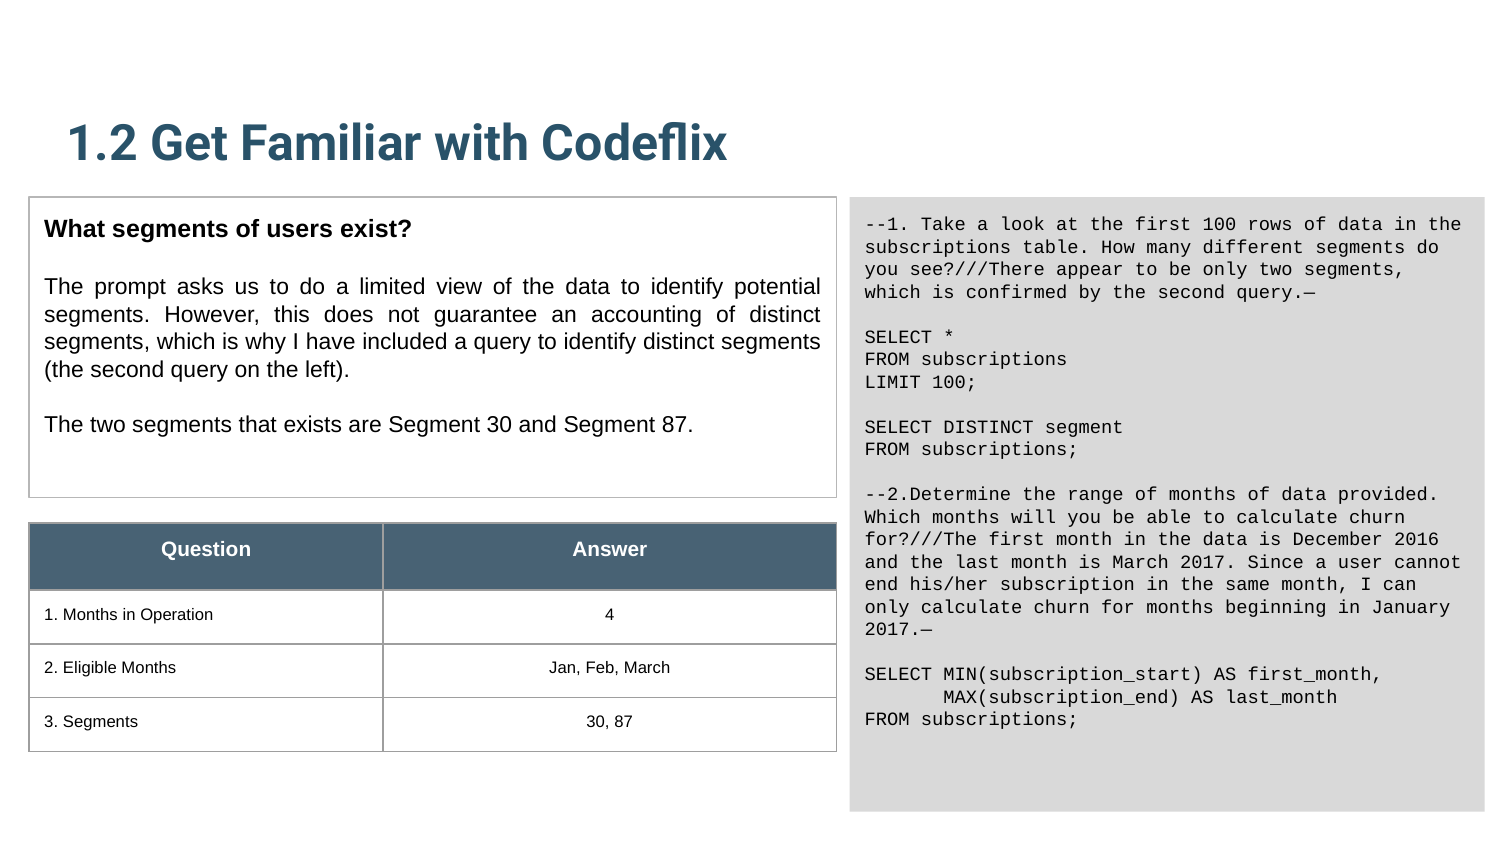

1.2 Get Familiar with Codeflix
What segments of users exist?

The prompt asks us to do a limited view of the data to identify potential segments. However, this does not guarantee an accounting of distinct segments, which is why I have included a query to identify distinct segments (the second query on the left).

The two segments that exists are Segment 30 and Segment 87.

--1. Take a look at the first 100 rows of data in the subscriptions table. How many different segments do you see?///There appear to be only two segments, which is confirmed by the second query.—

SELECT *
FROM subscriptions
LIMIT 100;

SELECT DISTINCT segment
FROM subscriptions;

--2.Determine the range of months of data provided. Which months will you be able to calculate churn for?///The first month in the data is December 2016 and the last month is March 2017. Since a user cannot end his/her subscription in the same month, I can only calculate churn for months beginning in January 2017.—

SELECT MIN(subscription_start) AS first_month,
       MAX(subscription_end) AS last_month
FROM subscriptions;
| Question | Answer |
| --- | --- |
| 1. Months in Operation | 4 |
| 2. Eligible Months | Jan, Feb, March |
| 3. Segments | 30, 87 |